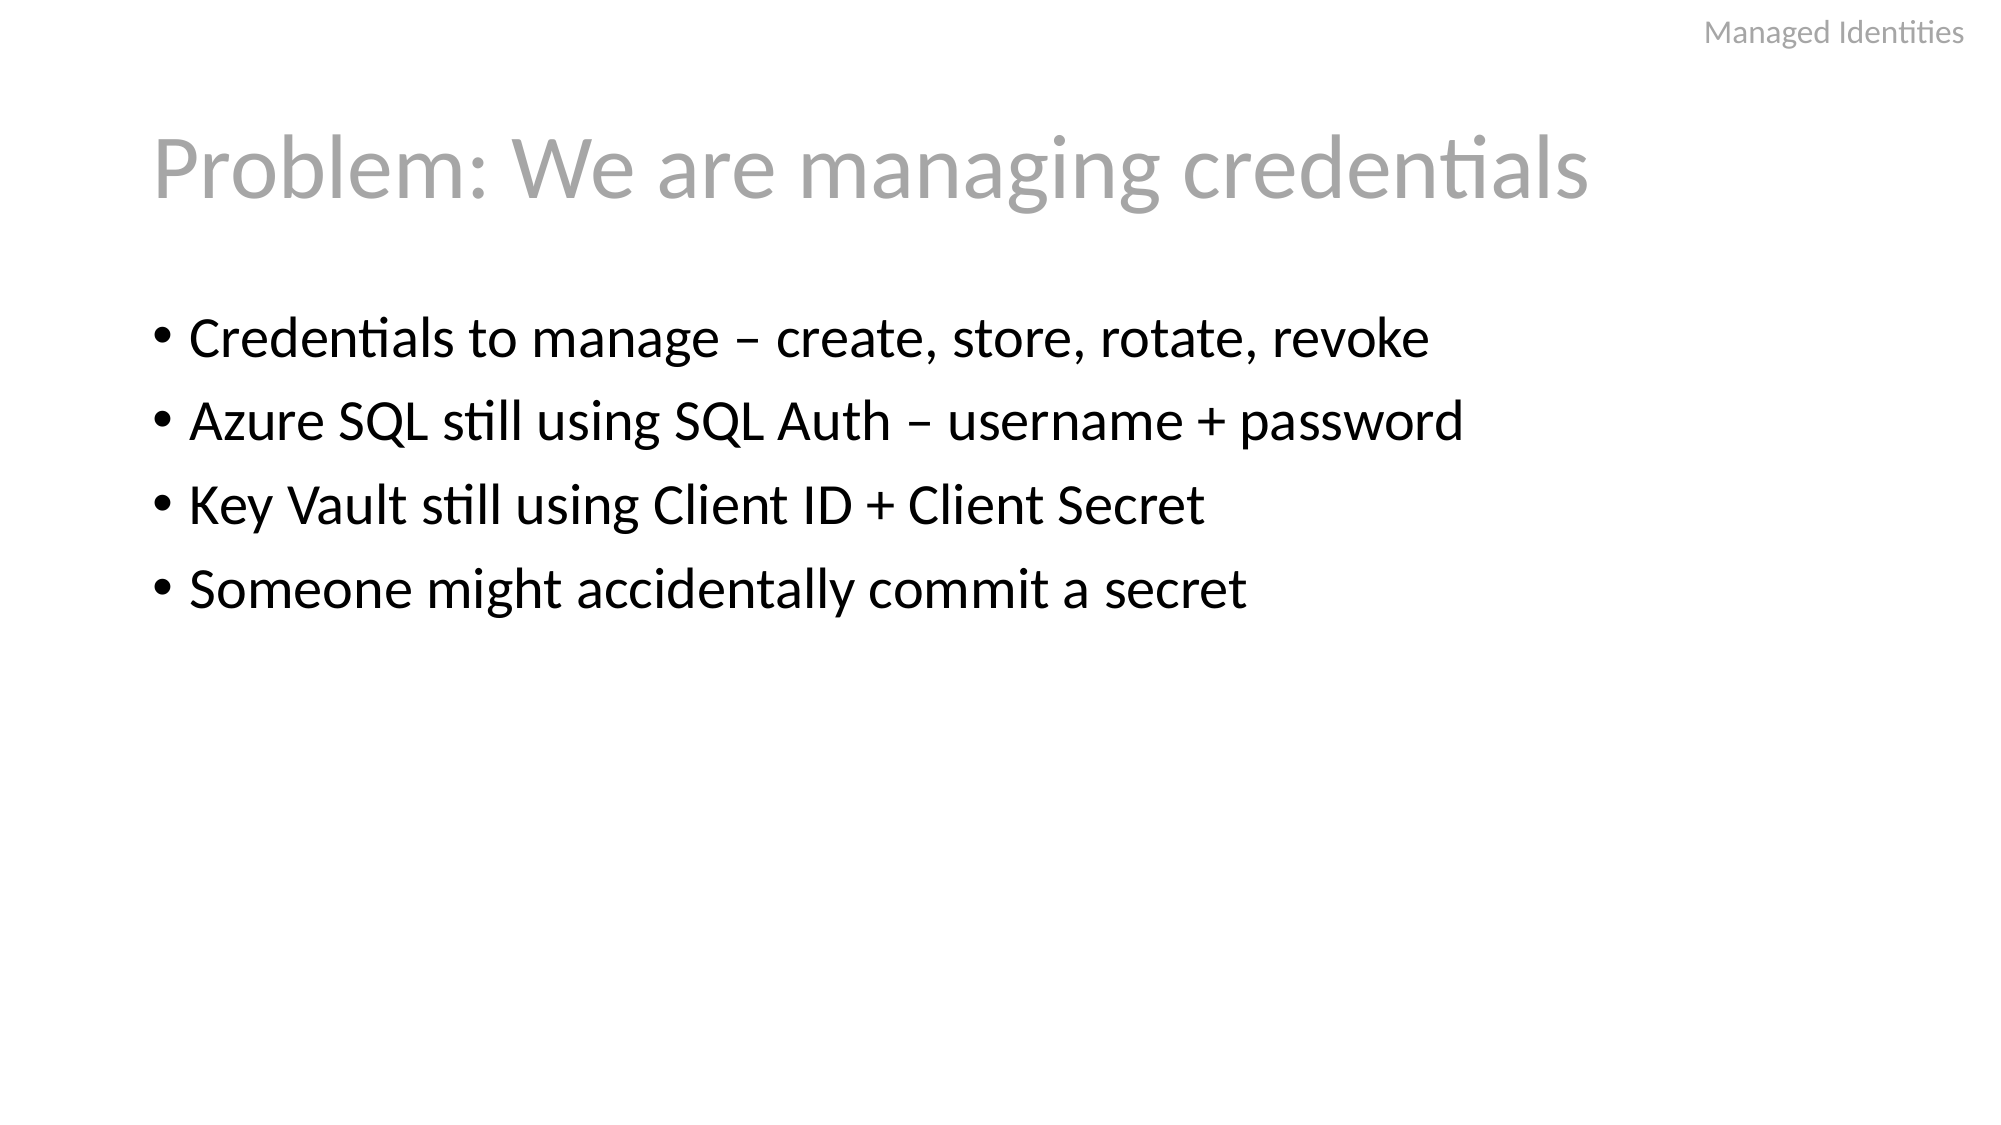

Managed Identities
# Problem: We are managing credentials
Credentials to manage – create, store, rotate, revoke
Azure SQL still using SQL Auth – username + password
Key Vault still using Client ID + Client Secret
Someone might accidentally commit a secret